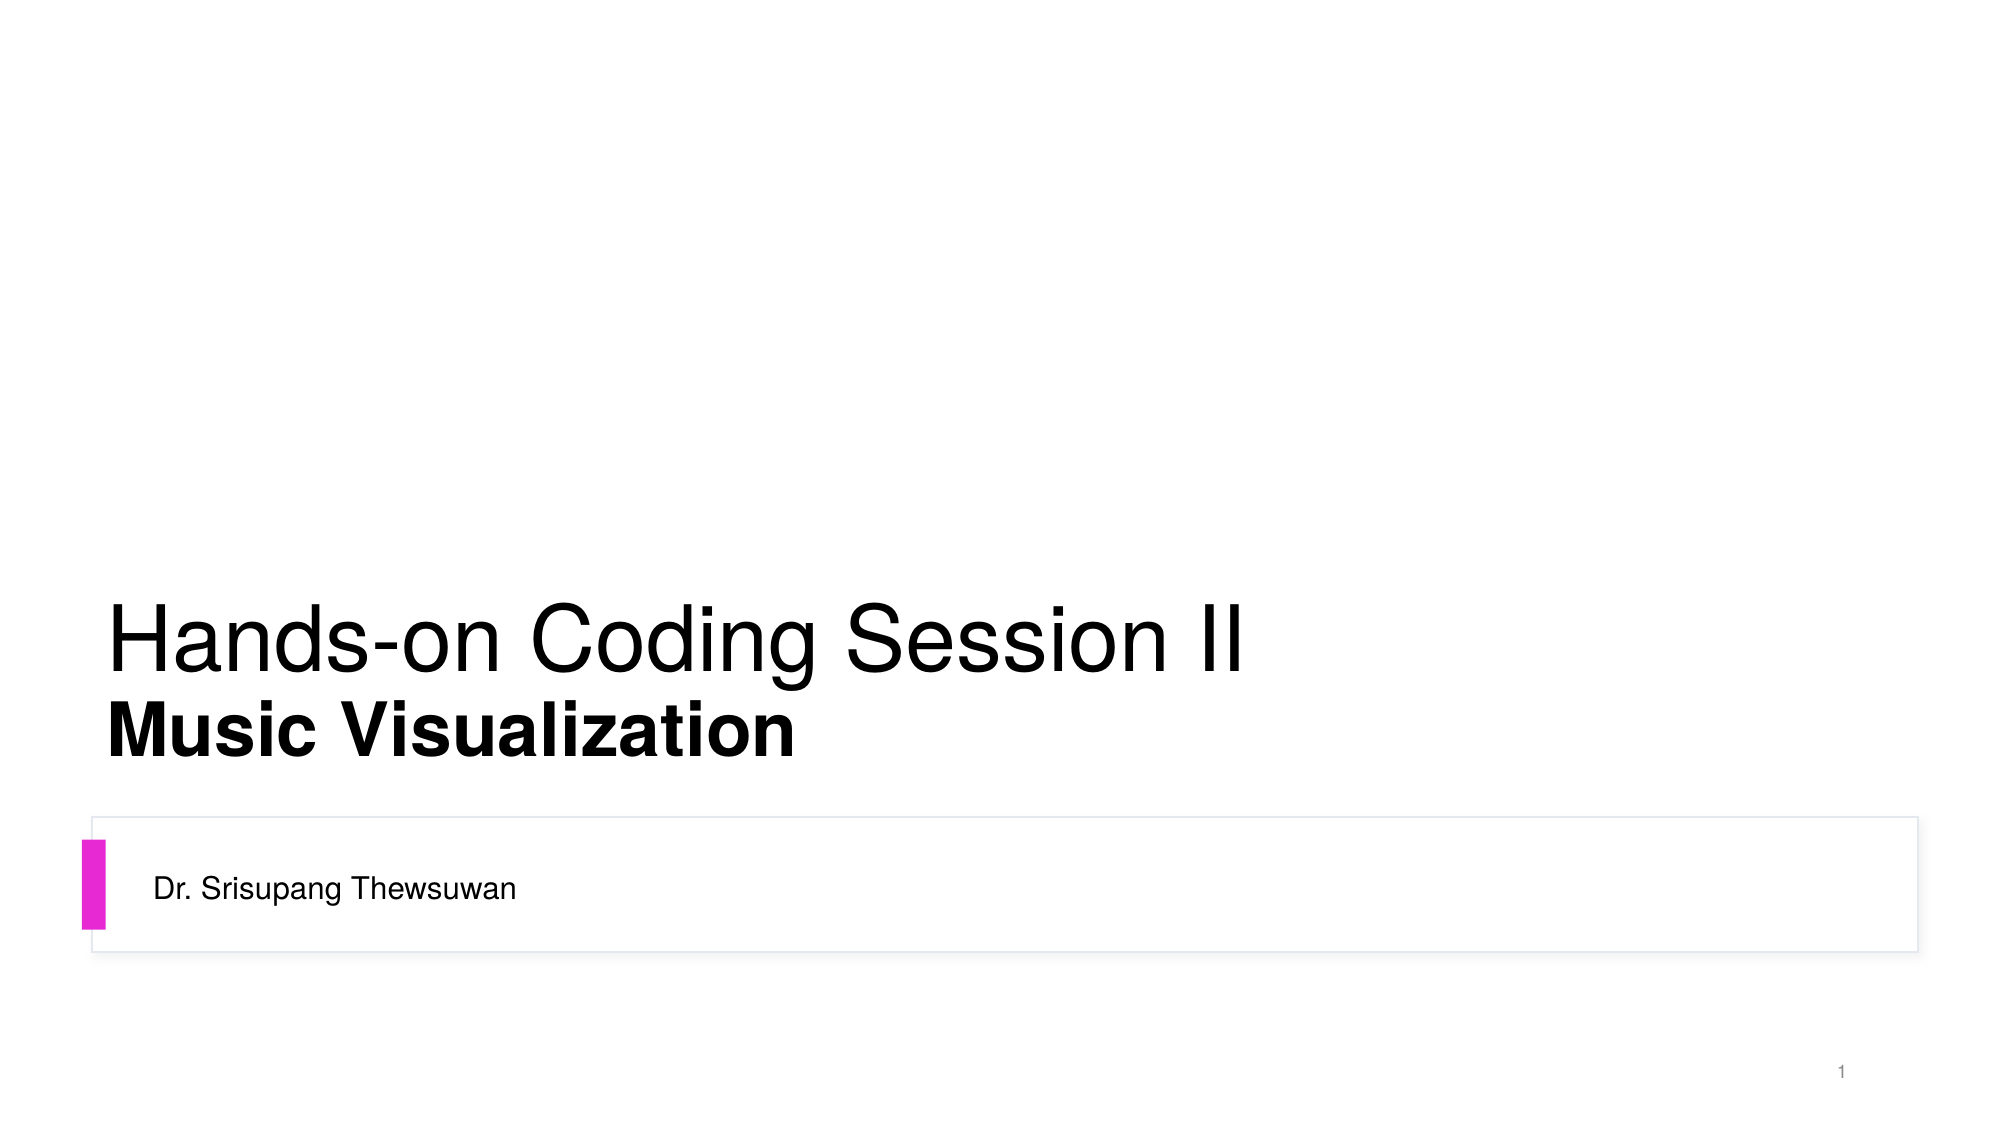

# Hands-on Coding Session II Music Visualization
Dr. Srisupang Thewsuwan
1